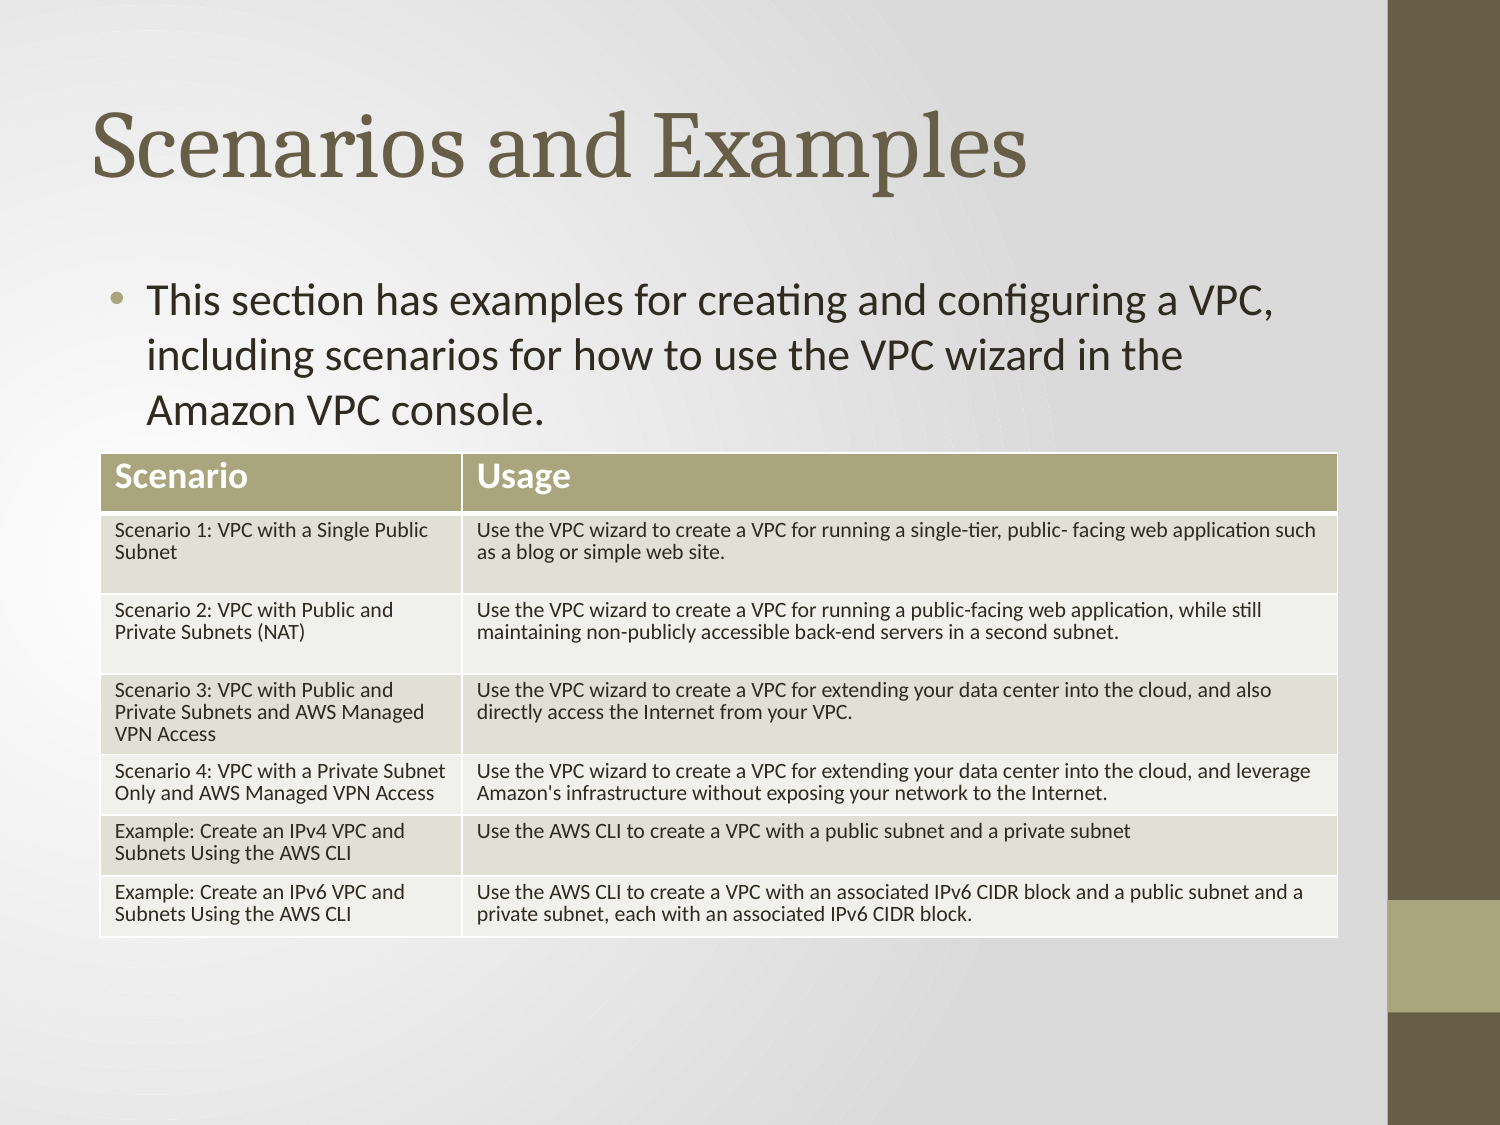

# Scenarios and Examples
This section has examples for creating and conﬁguring a VPC, including scenarios for how to use the VPC wizard in the Amazon VPC console.

| Scenario | Usage |
| --- | --- |
| Scenario 1: VPC with a Single Public Subnet | Use the VPC wizard to create a VPC for running a single-tier, public- facing web application such as a blog or simple web site. |
| Scenario 2: VPC with Public and Private Subnets (NAT) | Use the VPC wizard to create a VPC for running a public-facing web application, while still maintaining non-publicly accessible back-end servers in a second subnet. |
| Scenario 3: VPC with Public and Private Subnets and AWS Managed VPN Access | Use the VPC wizard to create a VPC for extending your data center into the cloud, and also directly access the Internet from your VPC. |
| Scenario 4: VPC with a Private Subnet Only and AWS Managed VPN Access | Use the VPC wizard to create a VPC for extending your data center into the cloud, and leverage Amazon's infrastructure without exposing your network to the Internet. |
| Example: Create an IPv4 VPC and Subnets Using the AWS CLI | Use the AWS CLI to create a VPC with a public subnet and a private subnet |
| Example: Create an IPv6 VPC and Subnets Using the AWS CLI | Use the AWS CLI to create a VPC with an associated IPv6 CIDR block and a public subnet and a private subnet, each with an associated IPv6 CIDR block. |